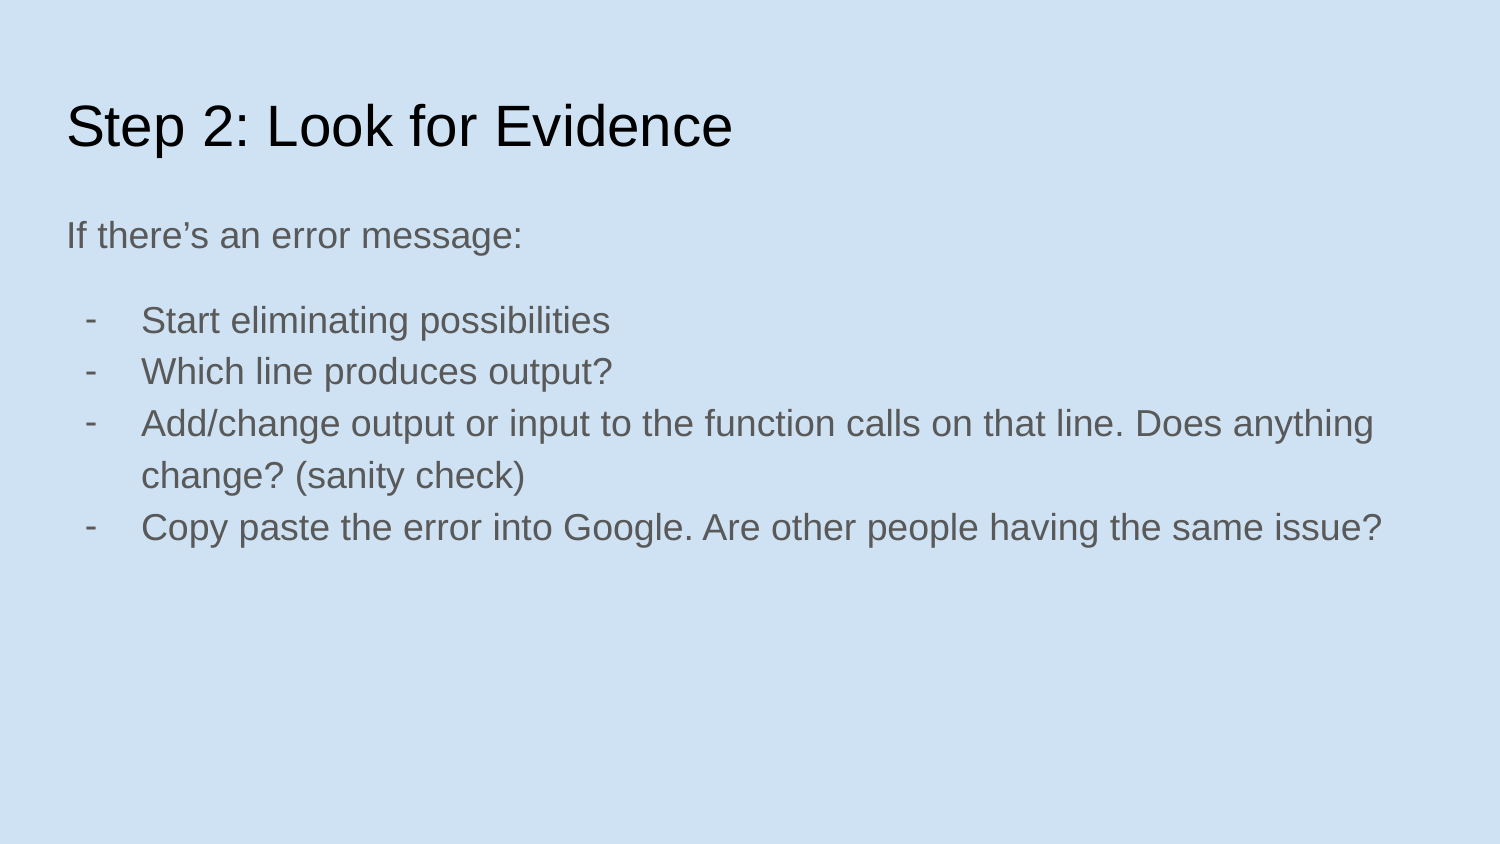

# Step 2: Look for Evidence
If there’s an error message:
Start eliminating possibilities
Which line produces output?
Add/change output or input to the function calls on that line. Does anything change? (sanity check)
Copy paste the error into Google. Are other people having the same issue?